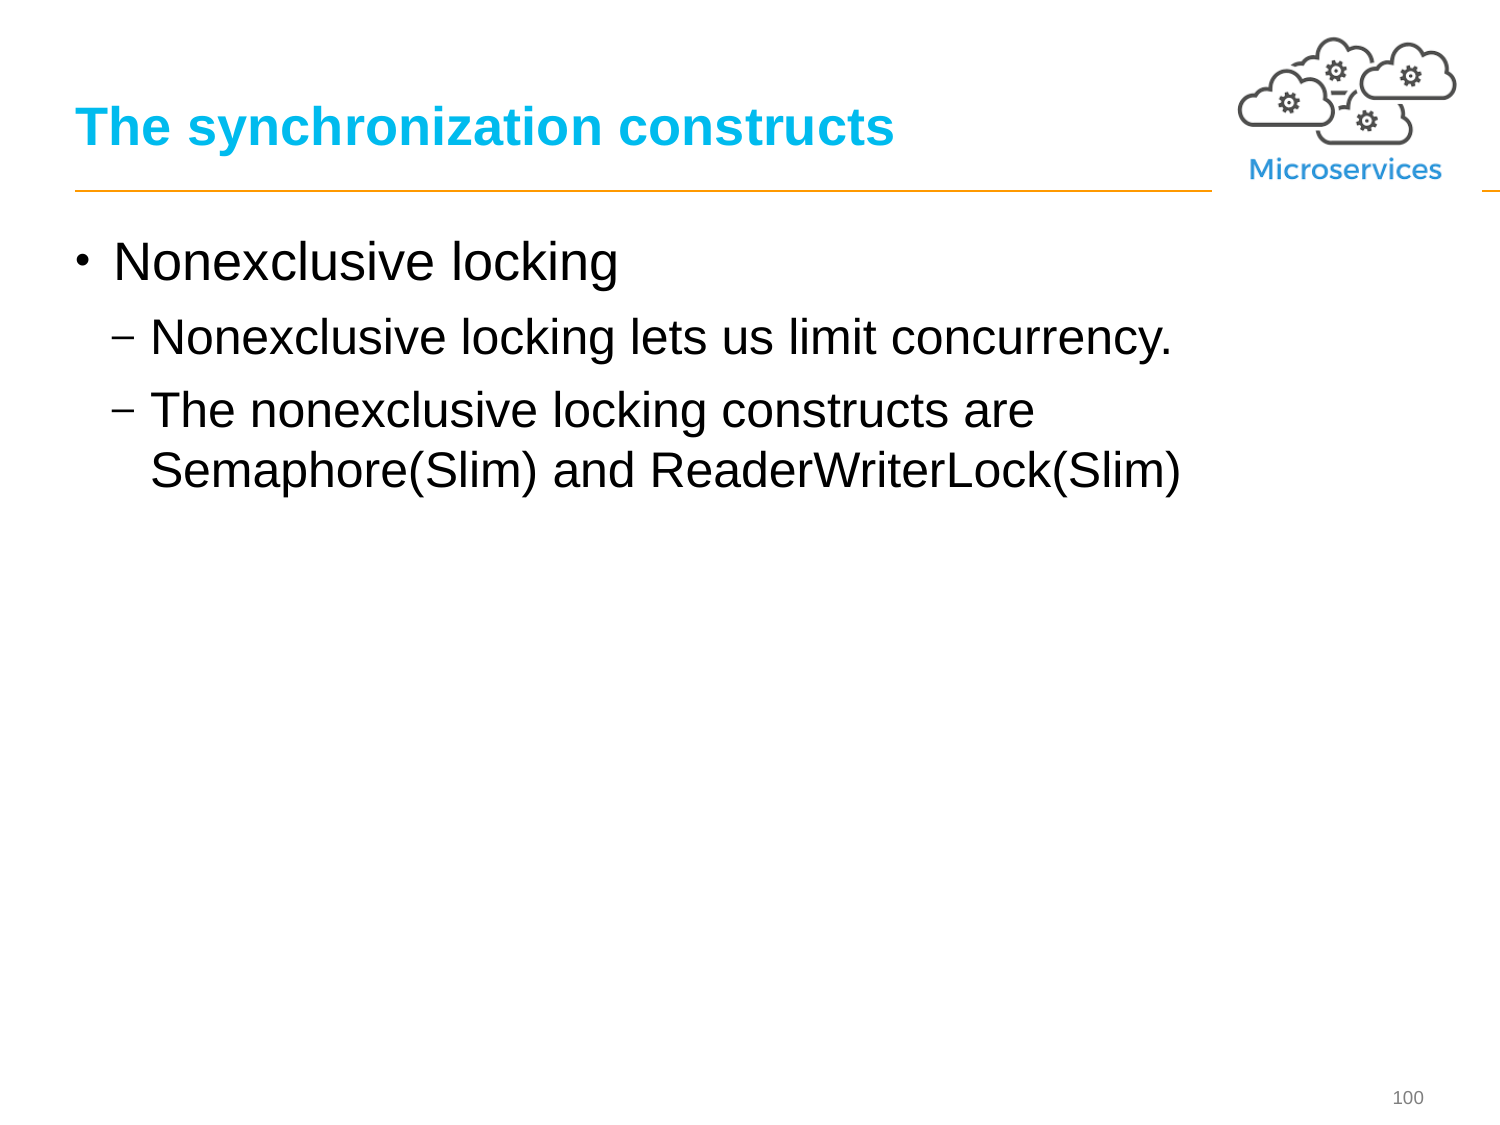

# The synchronization constructs
Nonexclusive locking
Nonexclusive locking lets us limit concurrency.
The nonexclusive locking constructs are Semaphore(Slim) and ReaderWriterLock(Slim)